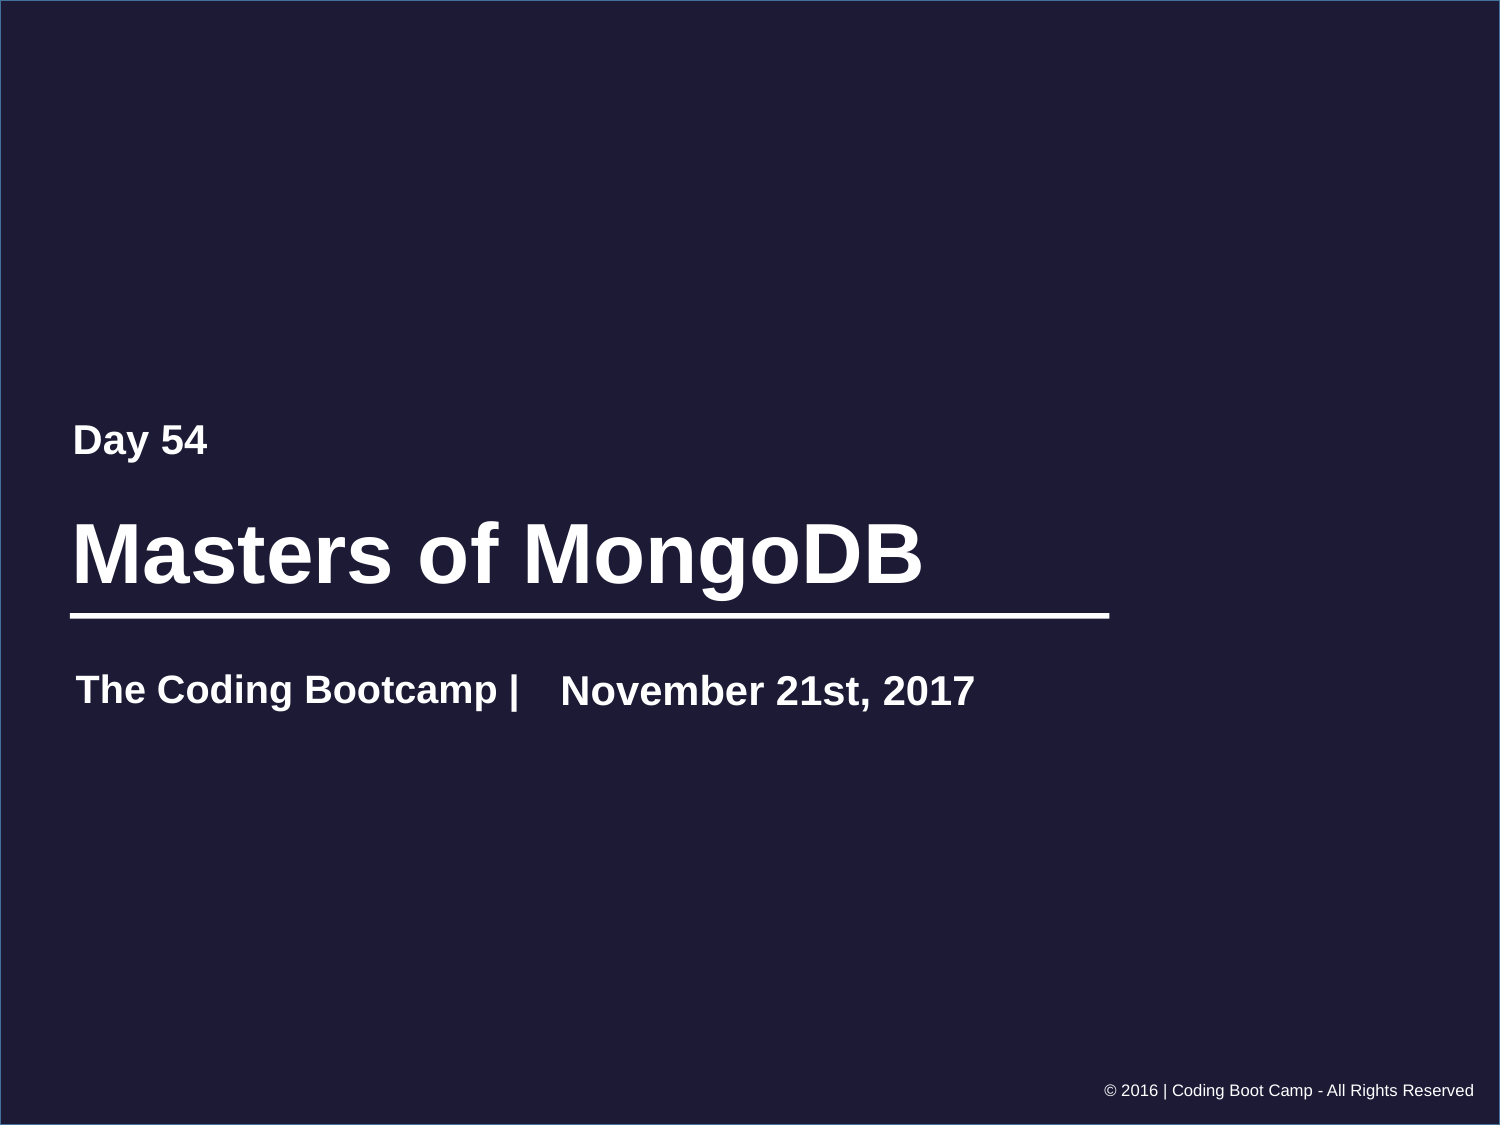

Day 54
# Masters of MongoDB
November 21st, 2017